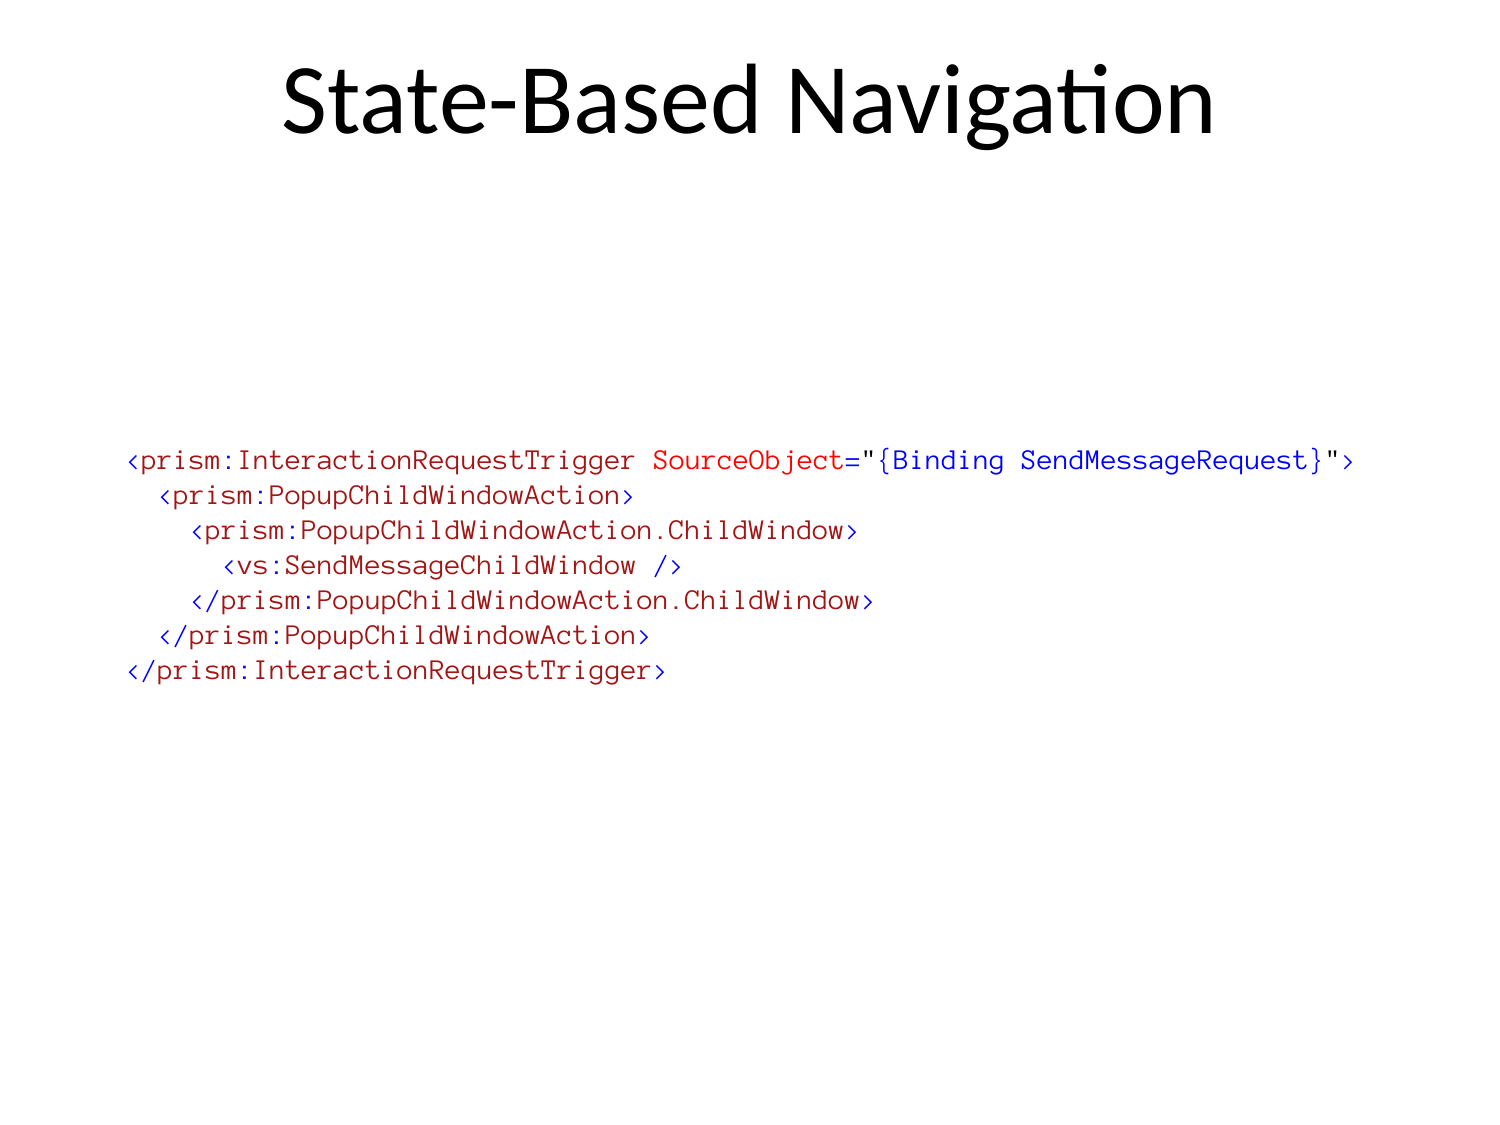

State-Based Navigation
<prism:InteractionRequestTrigger SourceObject="{Binding SendMessageRequest}">
  <prism:PopupChildWindowAction>
    <prism:PopupChildWindowAction.ChildWindow>
      <vs:SendMessageChildWindow />
    </prism:PopupChildWindowAction.ChildWindow>
  </prism:PopupChildWindowAction>
</prism:InteractionRequestTrigger>